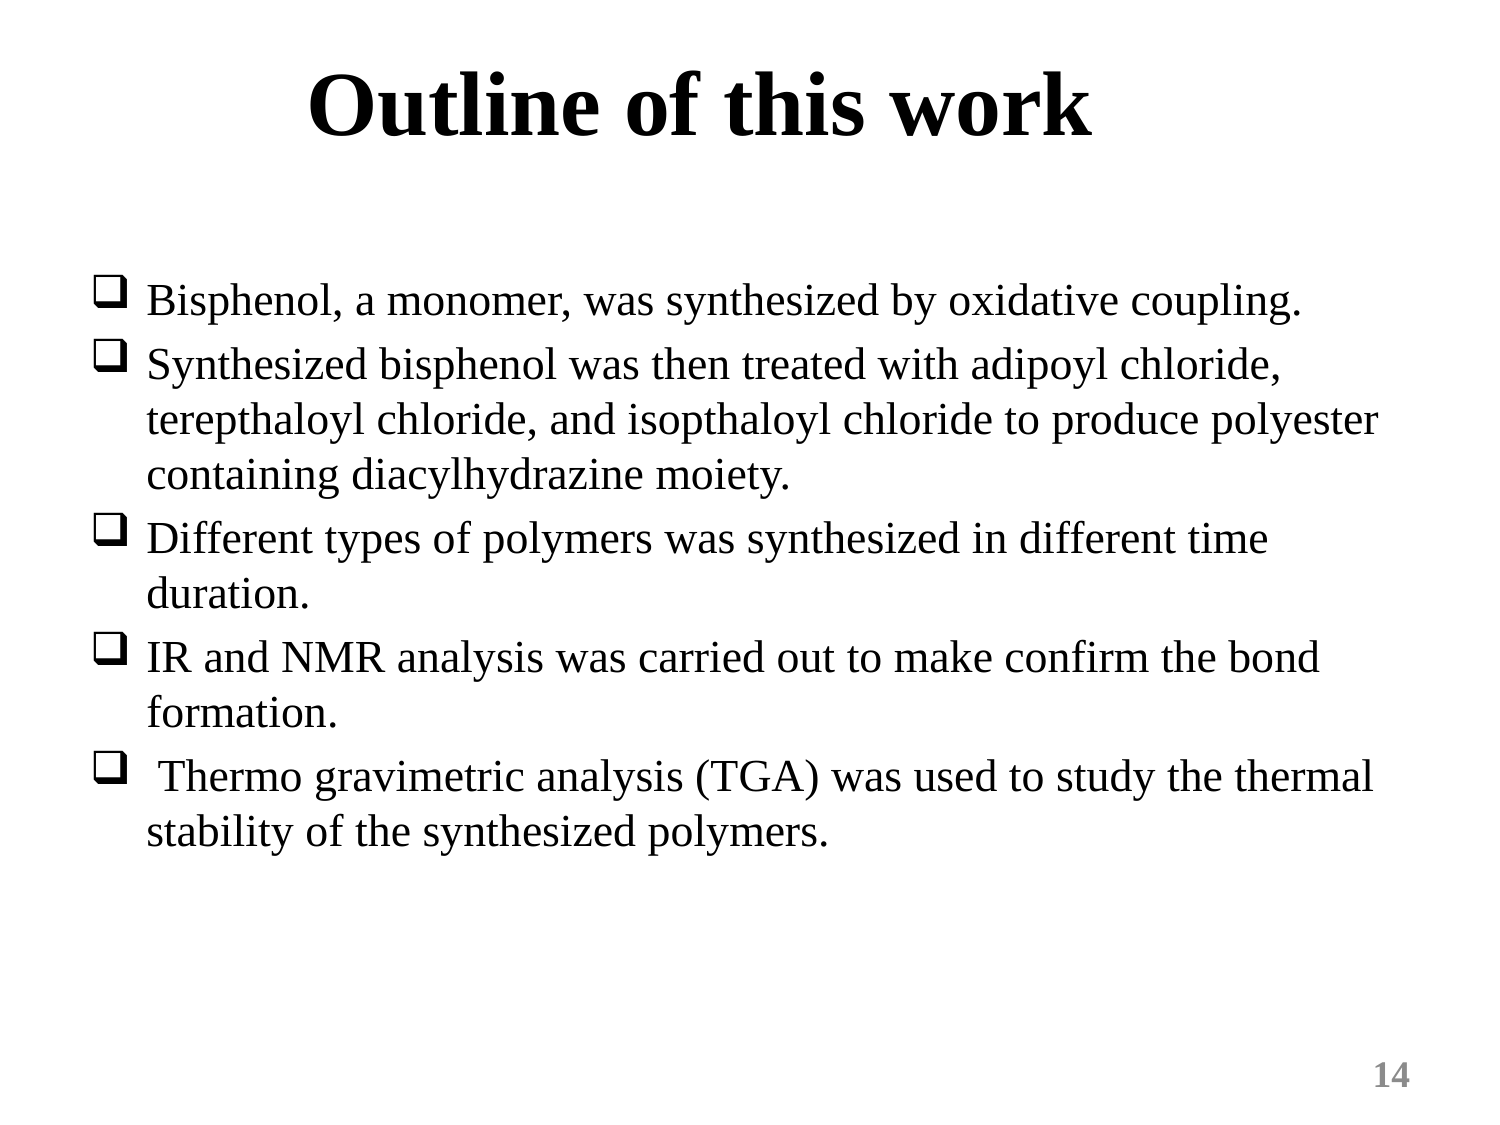

# Outline of this work
Bisphenol, a monomer, was synthesized by oxidative coupling.
Synthesized bisphenol was then treated with adipoyl chloride, terepthaloyl chloride, and isopthaloyl chloride to produce polyester containing diacylhydrazine moiety.
Different types of polymers was synthesized in different time duration.
IR and NMR analysis was carried out to make confirm the bond formation.
 Thermo gravimetric analysis (TGA) was used to study the thermal stability of the synthesized polymers.

14